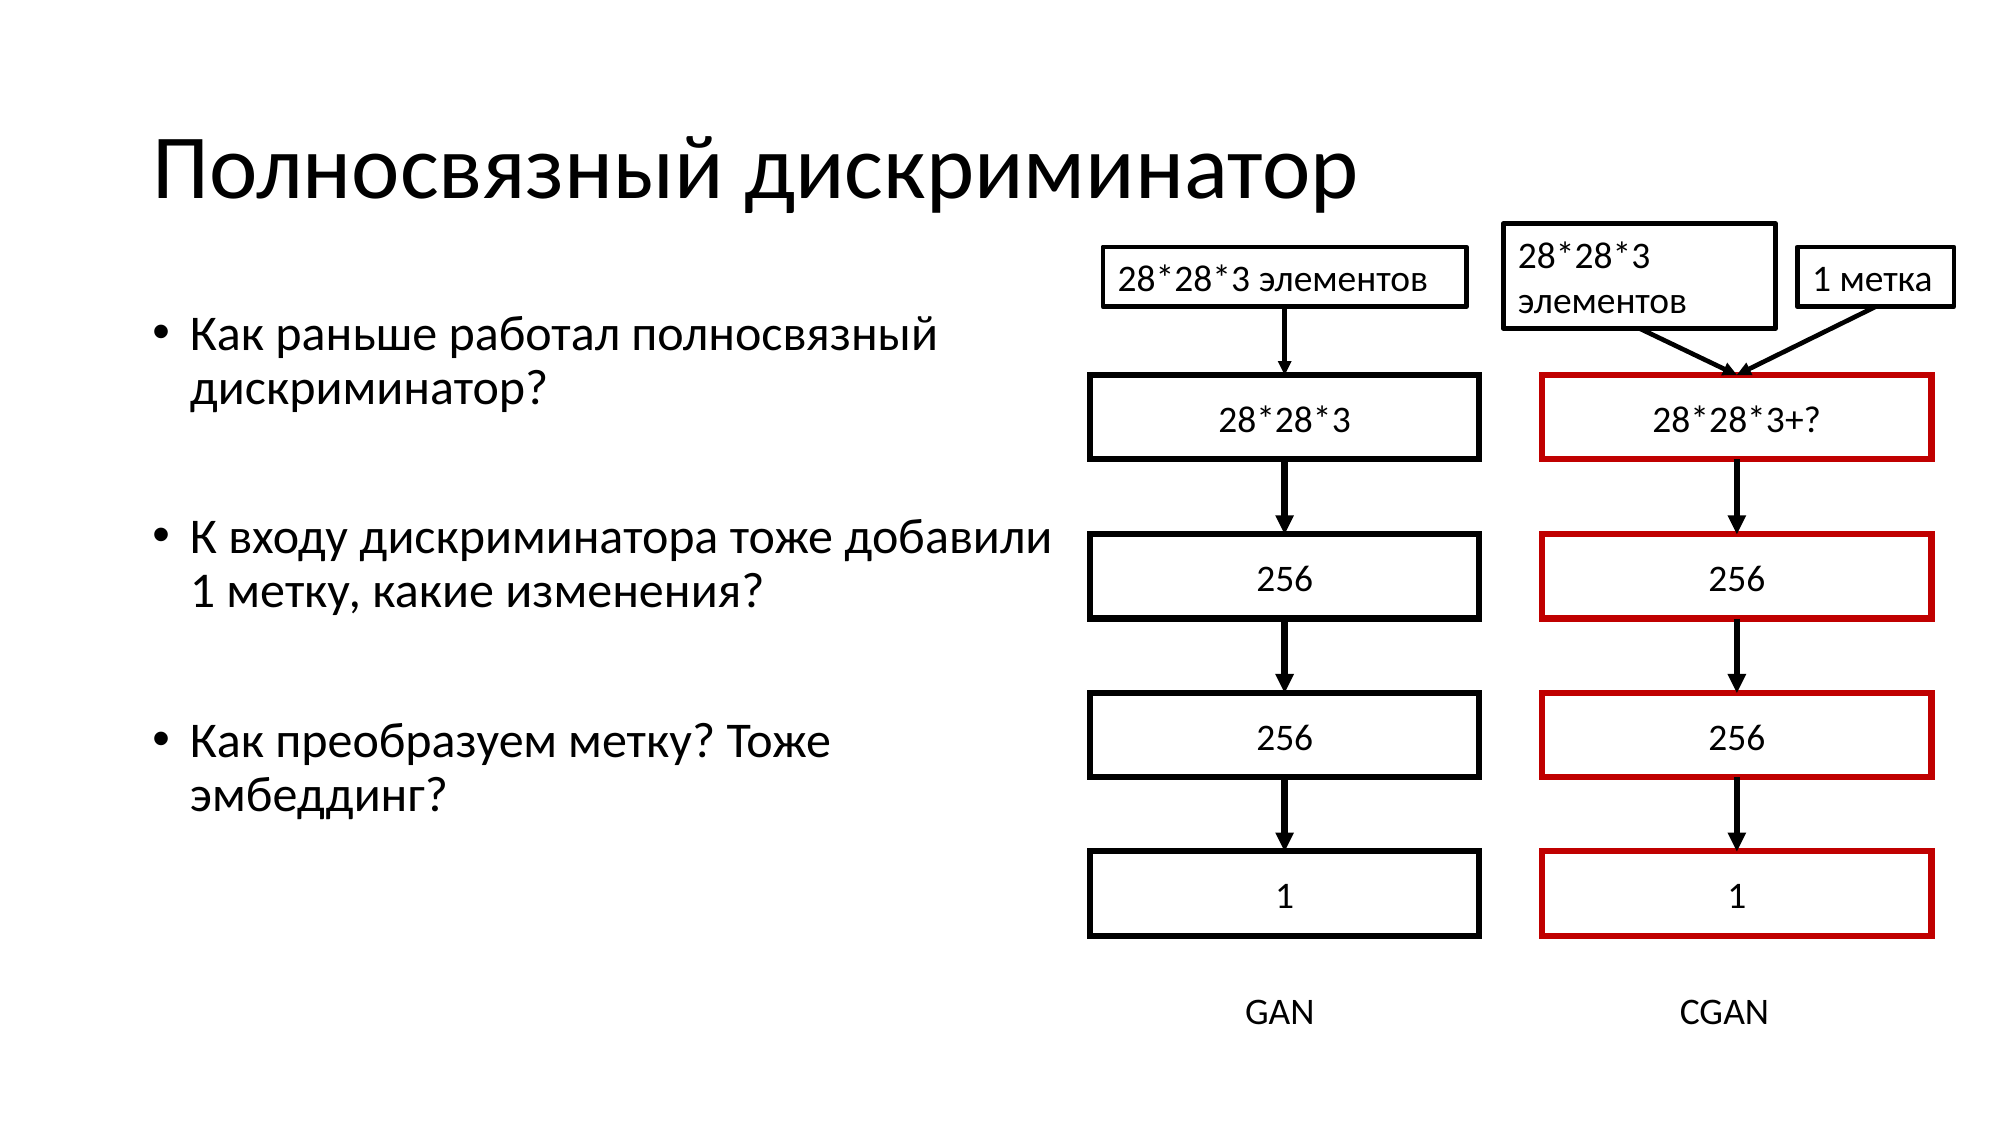

# Полносвязный дискриминатор
28*28*3 элементов
28*28*3 элементов
1 метка
Как раньше работал полносвязный дискриминатор?

К входу дискриминатора тоже добавили 1 метку, какие изменения?

Как преобразуем метку? Тоже эмбеддинг?
28*28*3
28*28*3+?
256
256
256
256
1
1
GAN
CGAN